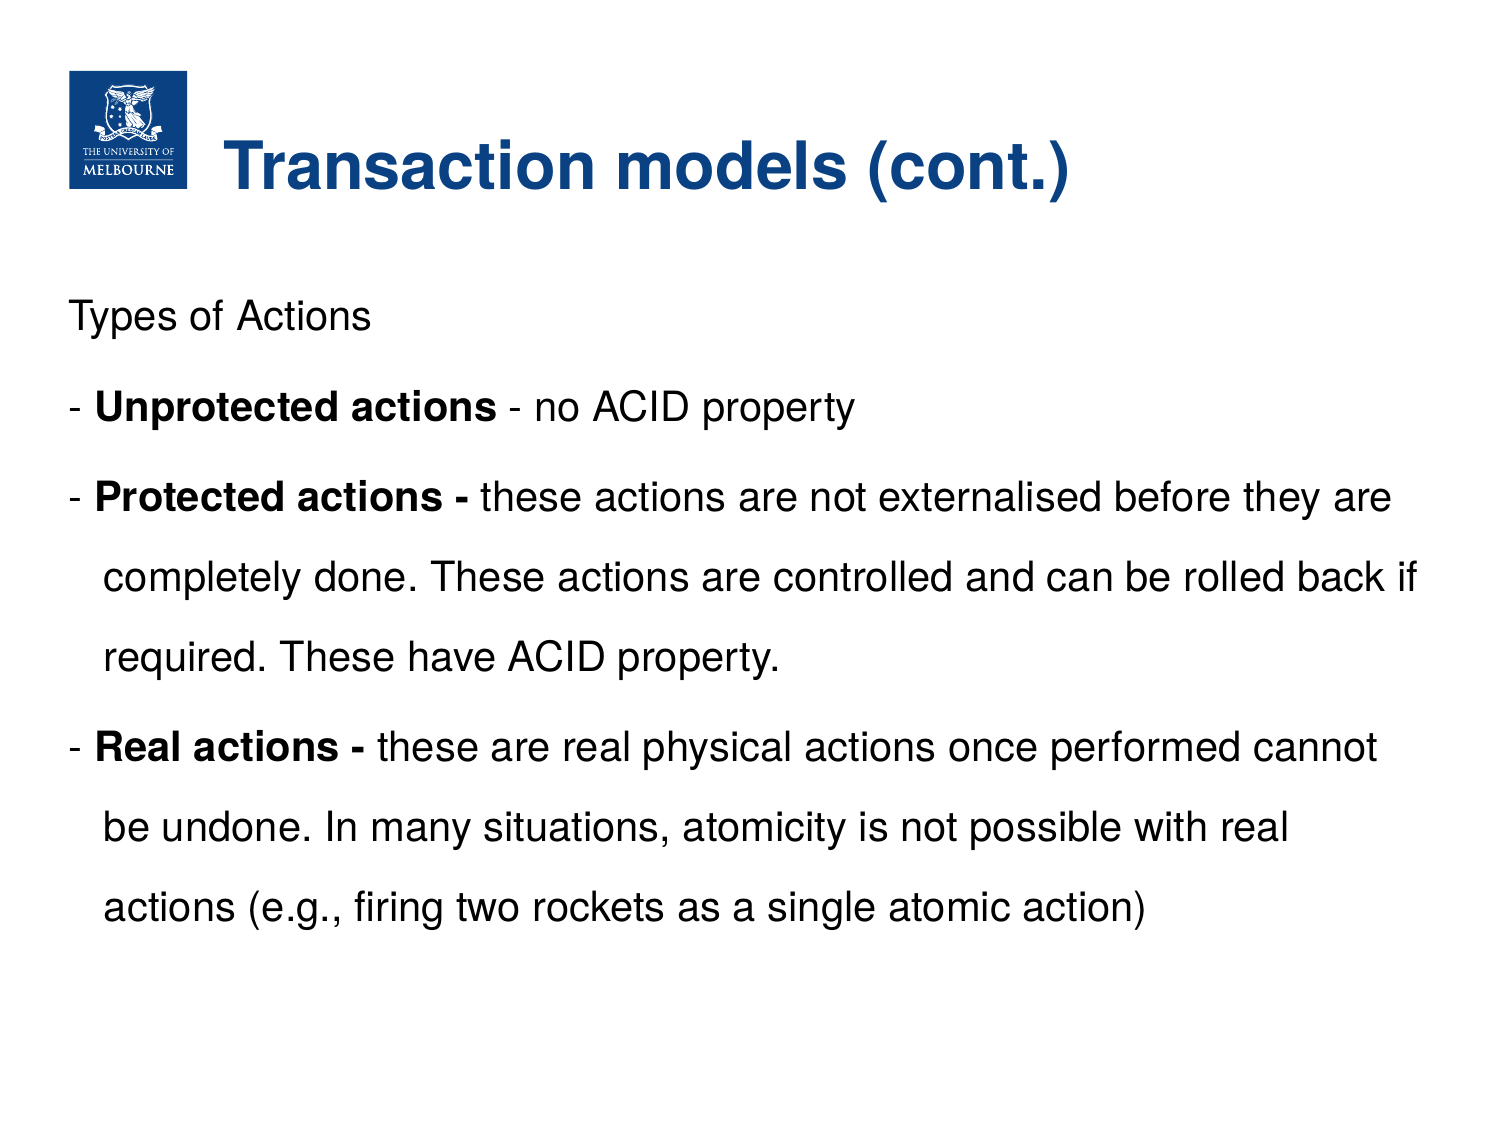

# Transaction models (cont.)
Types of Actions
- Unprotected actions - no ACID property
- Protected actions - these actions are not externalised before they are completely done. These actions are controlled and can be rolled back if required. These have ACID property.
- Real actions - these are real physical actions once performed cannot be undone. In many situations, atomicity is not possible with real actions (e.g., firing two rockets as a single atomic action)